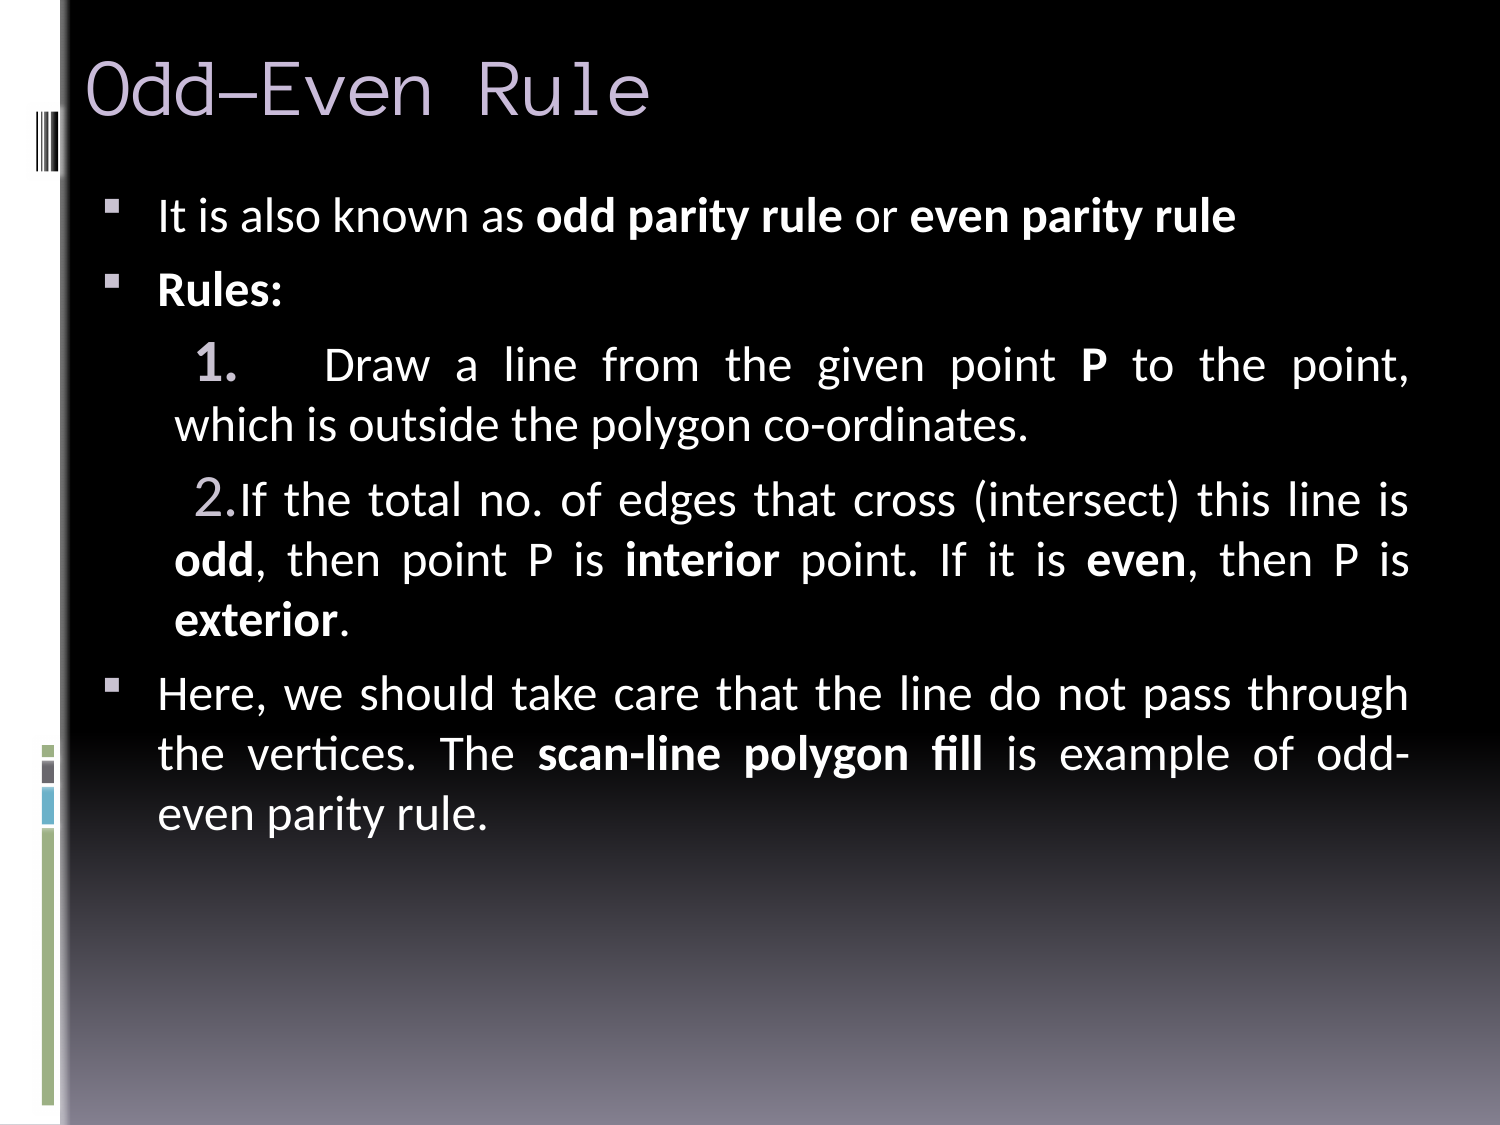

# Odd-Even Rule
It is also known as odd parity rule or even parity rule
Rules:
	Draw a line from the given point P to the point, which is outside the polygon co-ordinates.
If the total no. of edges that cross (intersect) this line is odd, then point P is interior point. If it is even, then P is exterior.
Here, we should take care that the line do not pass through the vertices. The scan-line polygon fill is example of odd-even parity rule.